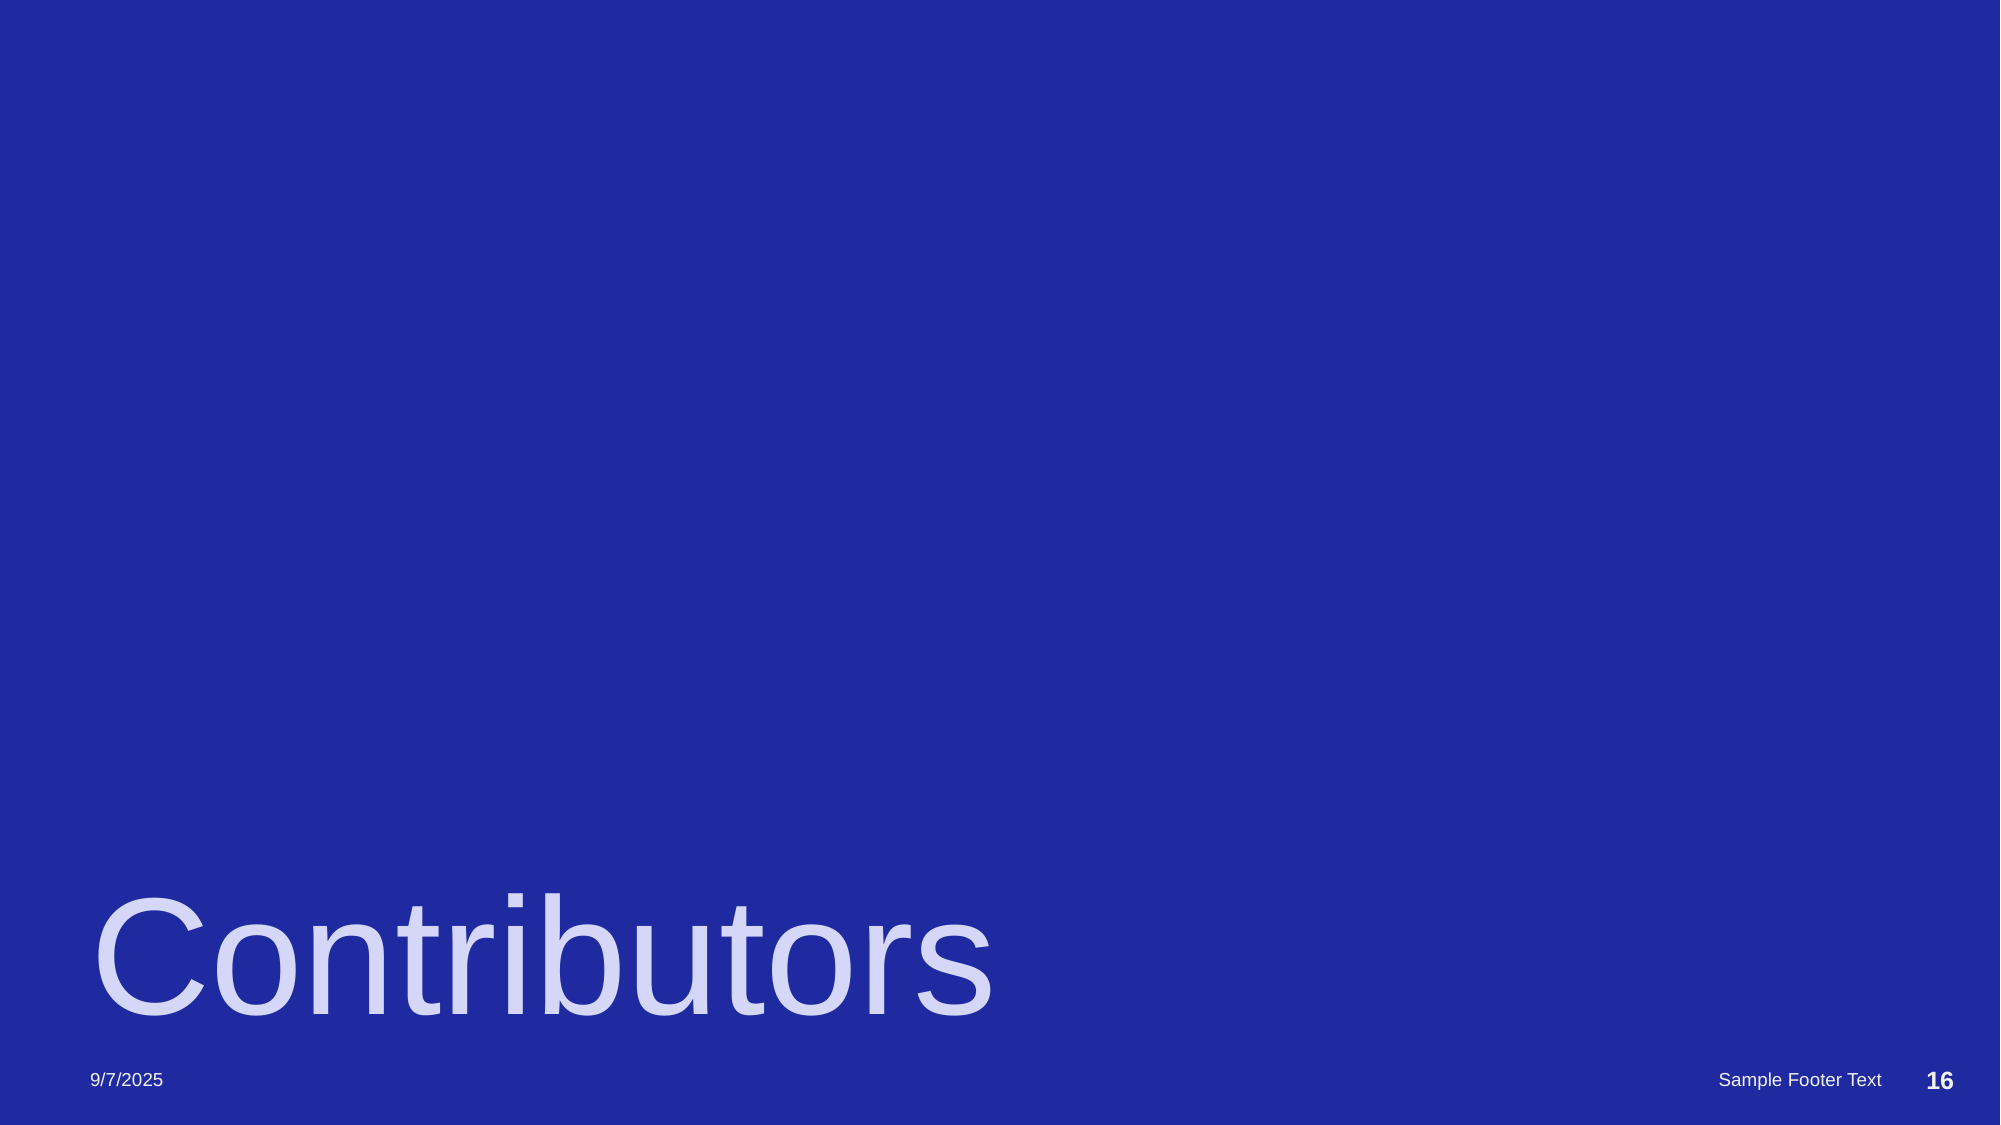

# Contributors
9/7/2025
Sample Footer Text
16